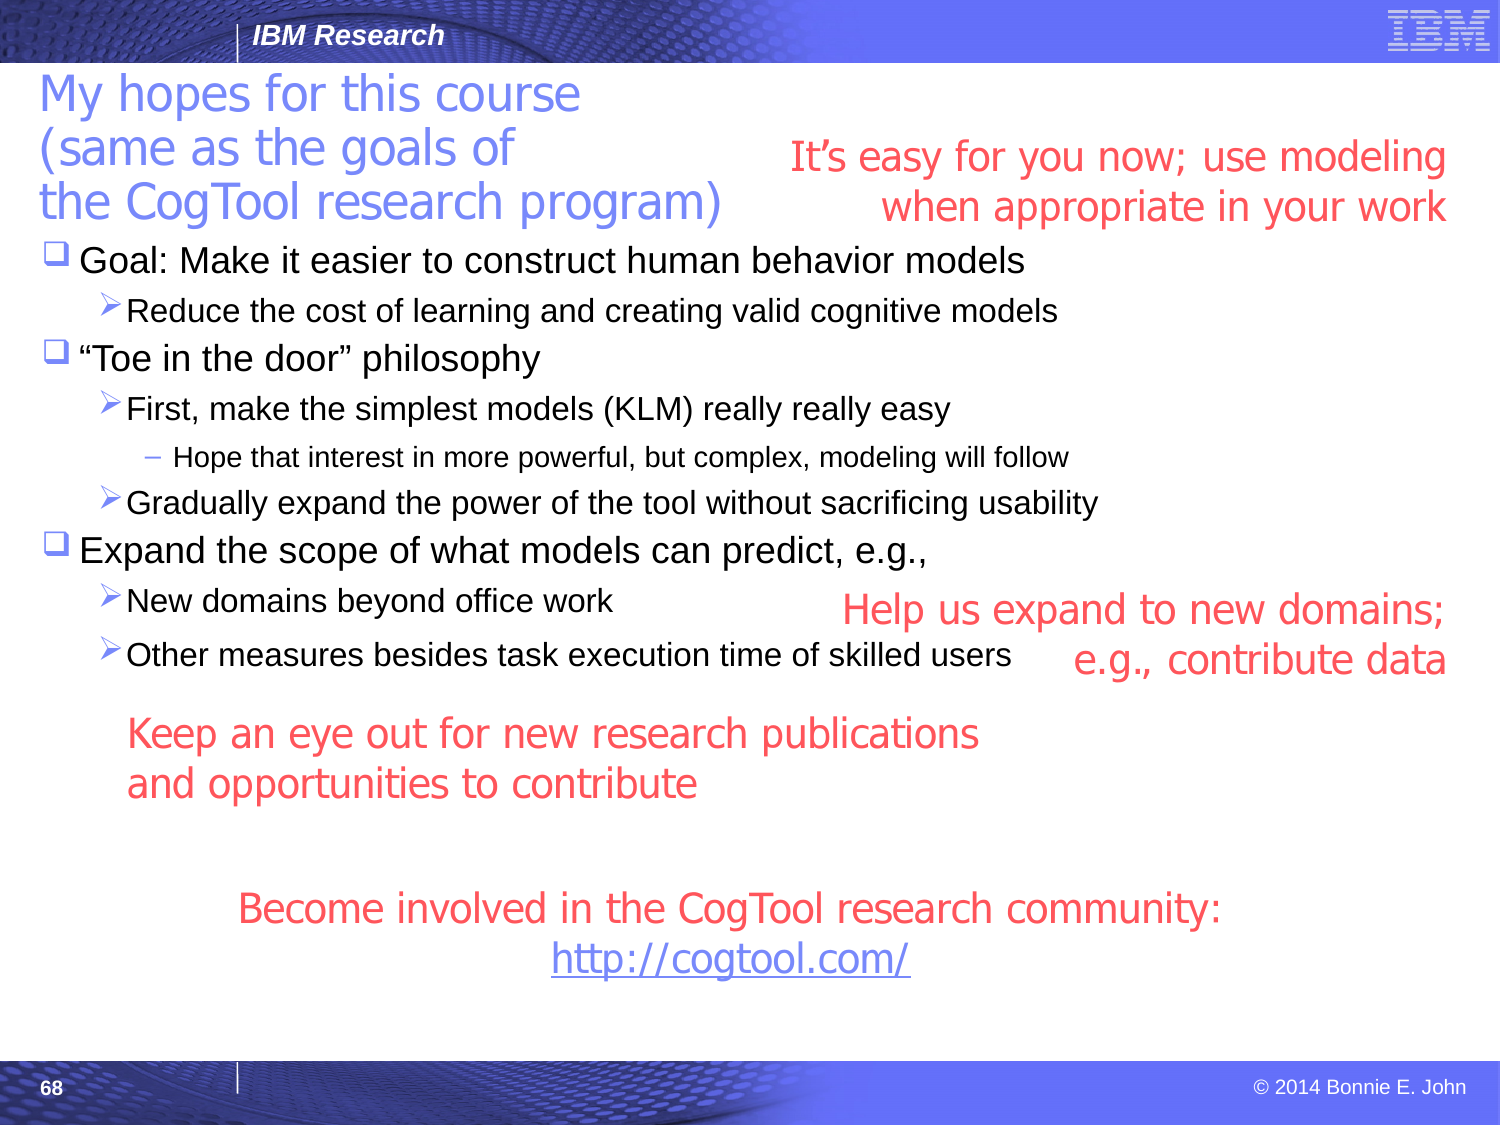

Goal: Make it easier to construct human behavior models
Reduce the cost of learning and creating valid cognitive models
“Toe in the door” philosophy
First, make the simplest models (KLM) really really easy
Hope that interest in more powerful, but complex, modeling will follow
Gradually expand the power of the tool without sacrificing usability
Expand the scope of what models can predict, e.g.,
New domains beyond office work
Other measures besides task execution time of skilled users
It’s easy for you now; use modeling when appropriate in your work
My hopes for this course
(same as the goals of
the CogTool research program)
Help us expand to new domains;
e.g., contribute data
Keep an eye out for new research publications and opportunities to contribute
Become involved in the CogTool research community:
http://cogtool.com/

68